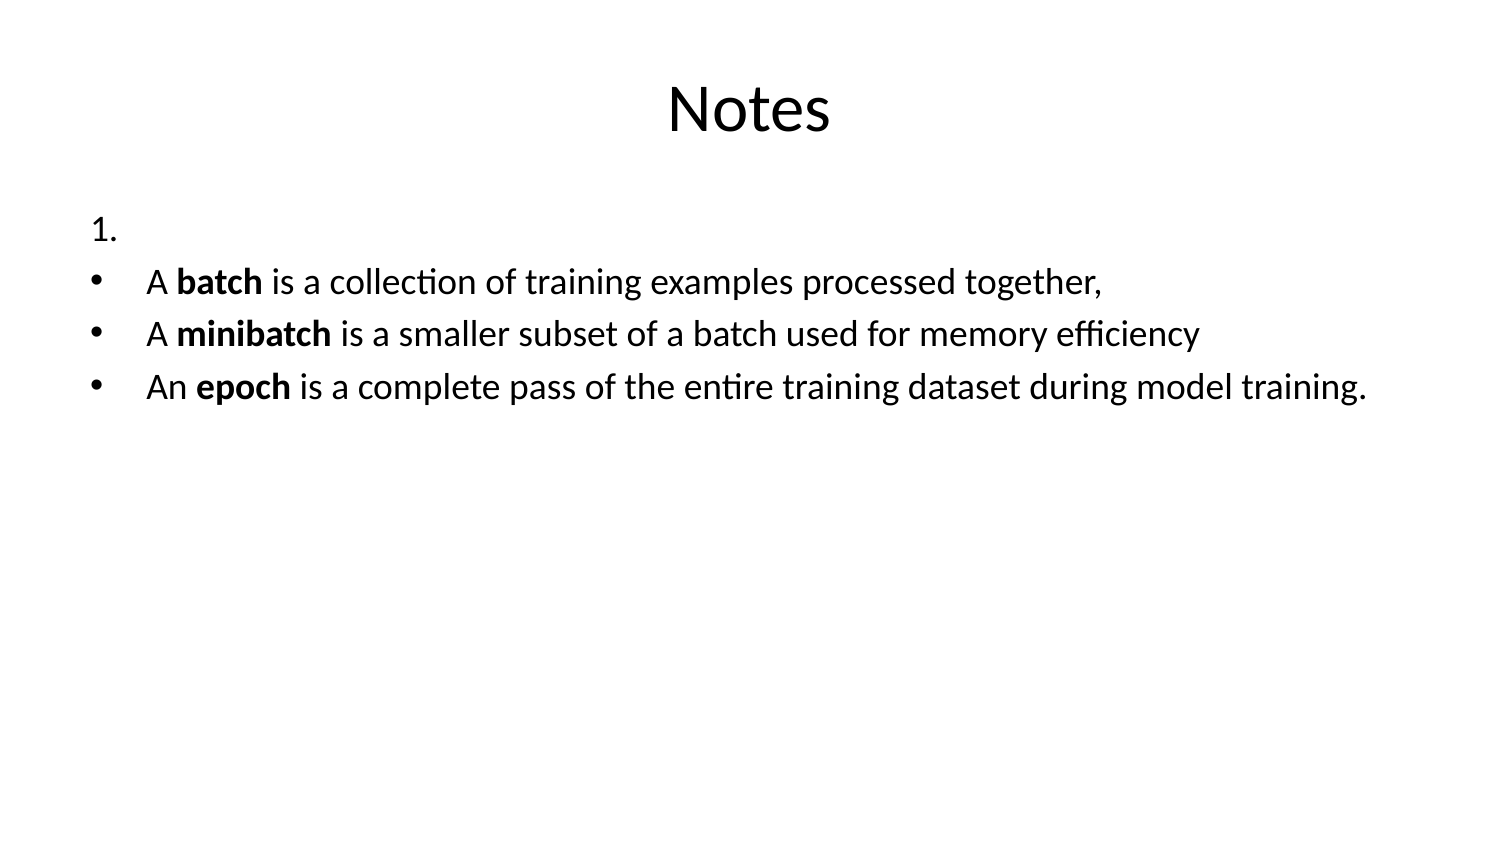

# Notes
1.
A batch is a collection of training examples processed together,
A minibatch is a smaller subset of a batch used for memory efficiency
An epoch is a complete pass of the entire training dataset during model training.